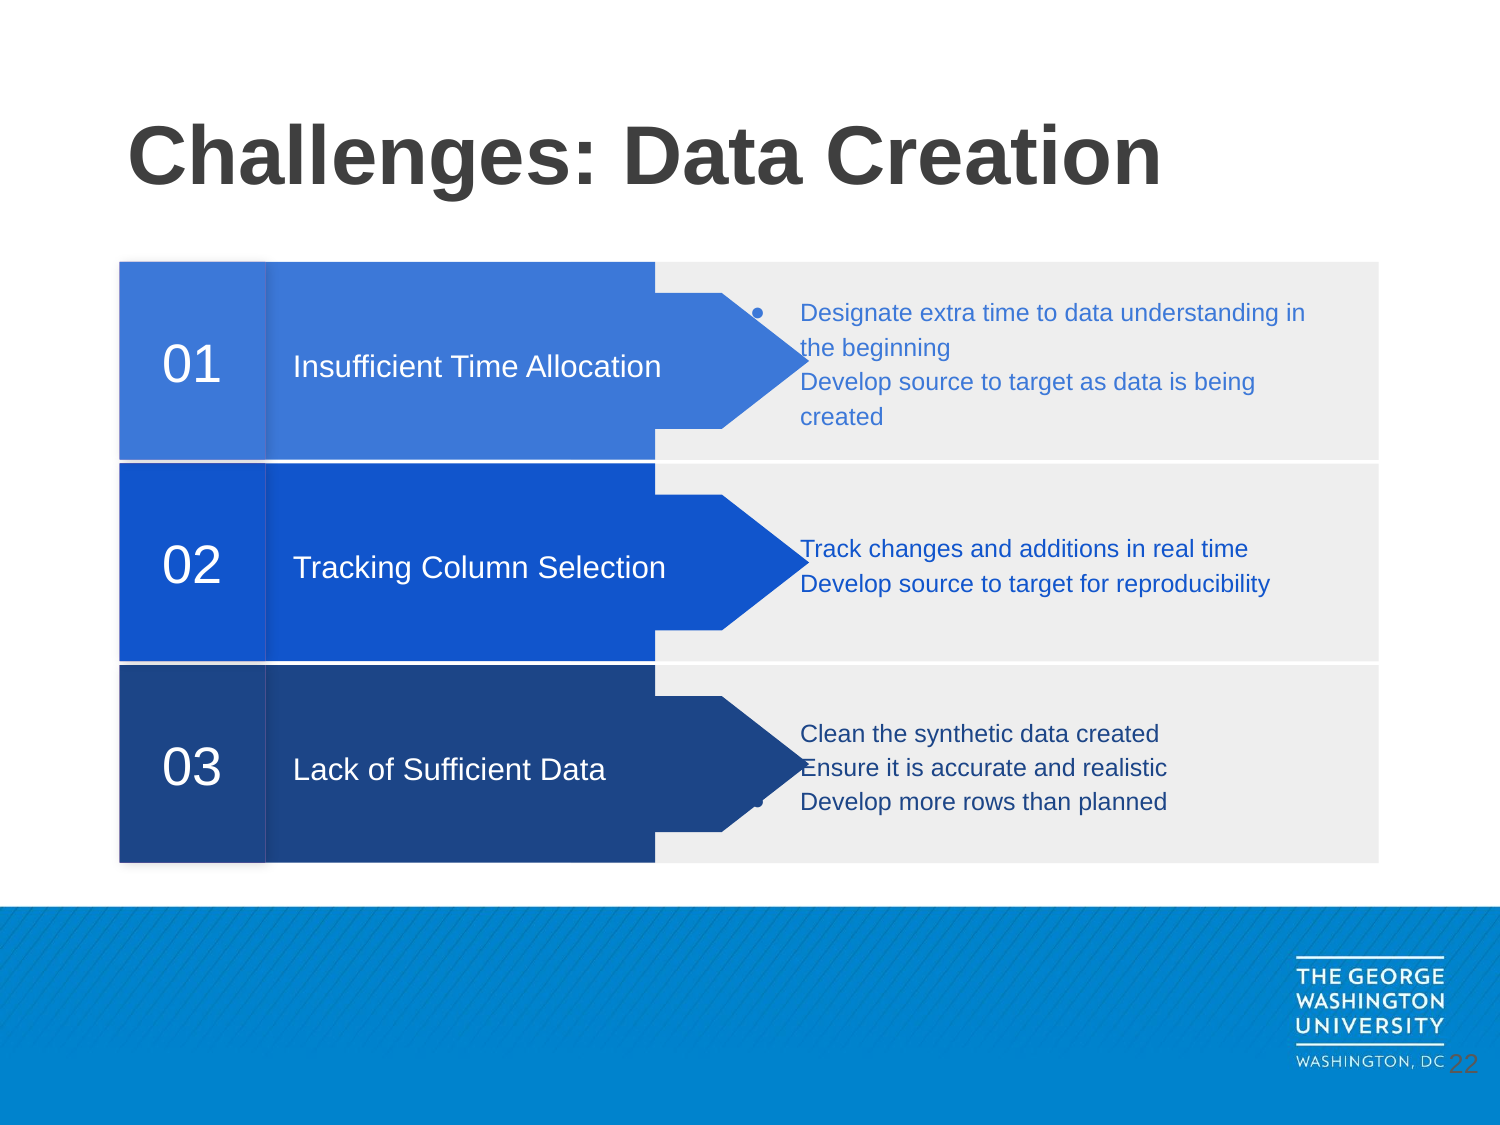

# Challenges: Data Creation

01

Designate extra time to data understanding in the beginning
Develop source to target as data is being created
Insufficient Time Allocation

02

Track changes and additions in real time
Develop source to target for reproducibility
Tracking Column Selection

03

Clean the synthetic data created
Ensure it is accurate and realistic
Develop more rows than planned
Lack of Sufficient Data
22